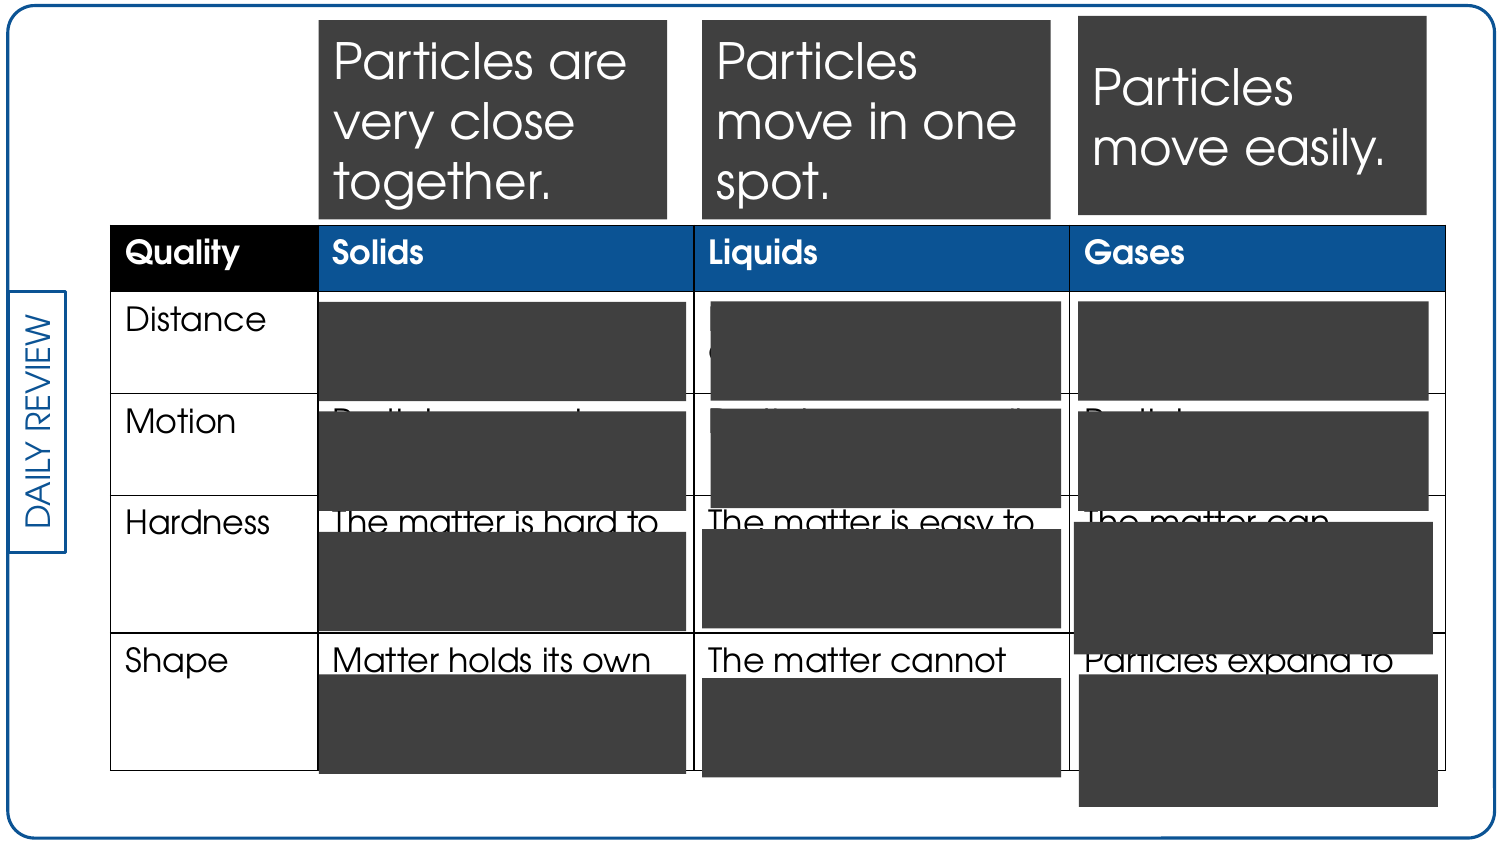

Particles move easily.
Particles are very close together.
Particles move in one spot.
| Quality | Solids | Liquids | Gases |
| --- | --- | --- | --- |
| Distance | Particles are close together. | Particles are close to each other. | Particles are far apart. |
| Motion | Particles move in one spot. | Particles move easily. | Particles move quickly. |
| Hardness | The matter is hard to break apart. | The matter is easy to break apart. | The matter can expand or be compressed₁. |
| Shape | Matter holds its own shape. | The matter cannot hold its own shape. | Particles expand to fill all the space of any container. |